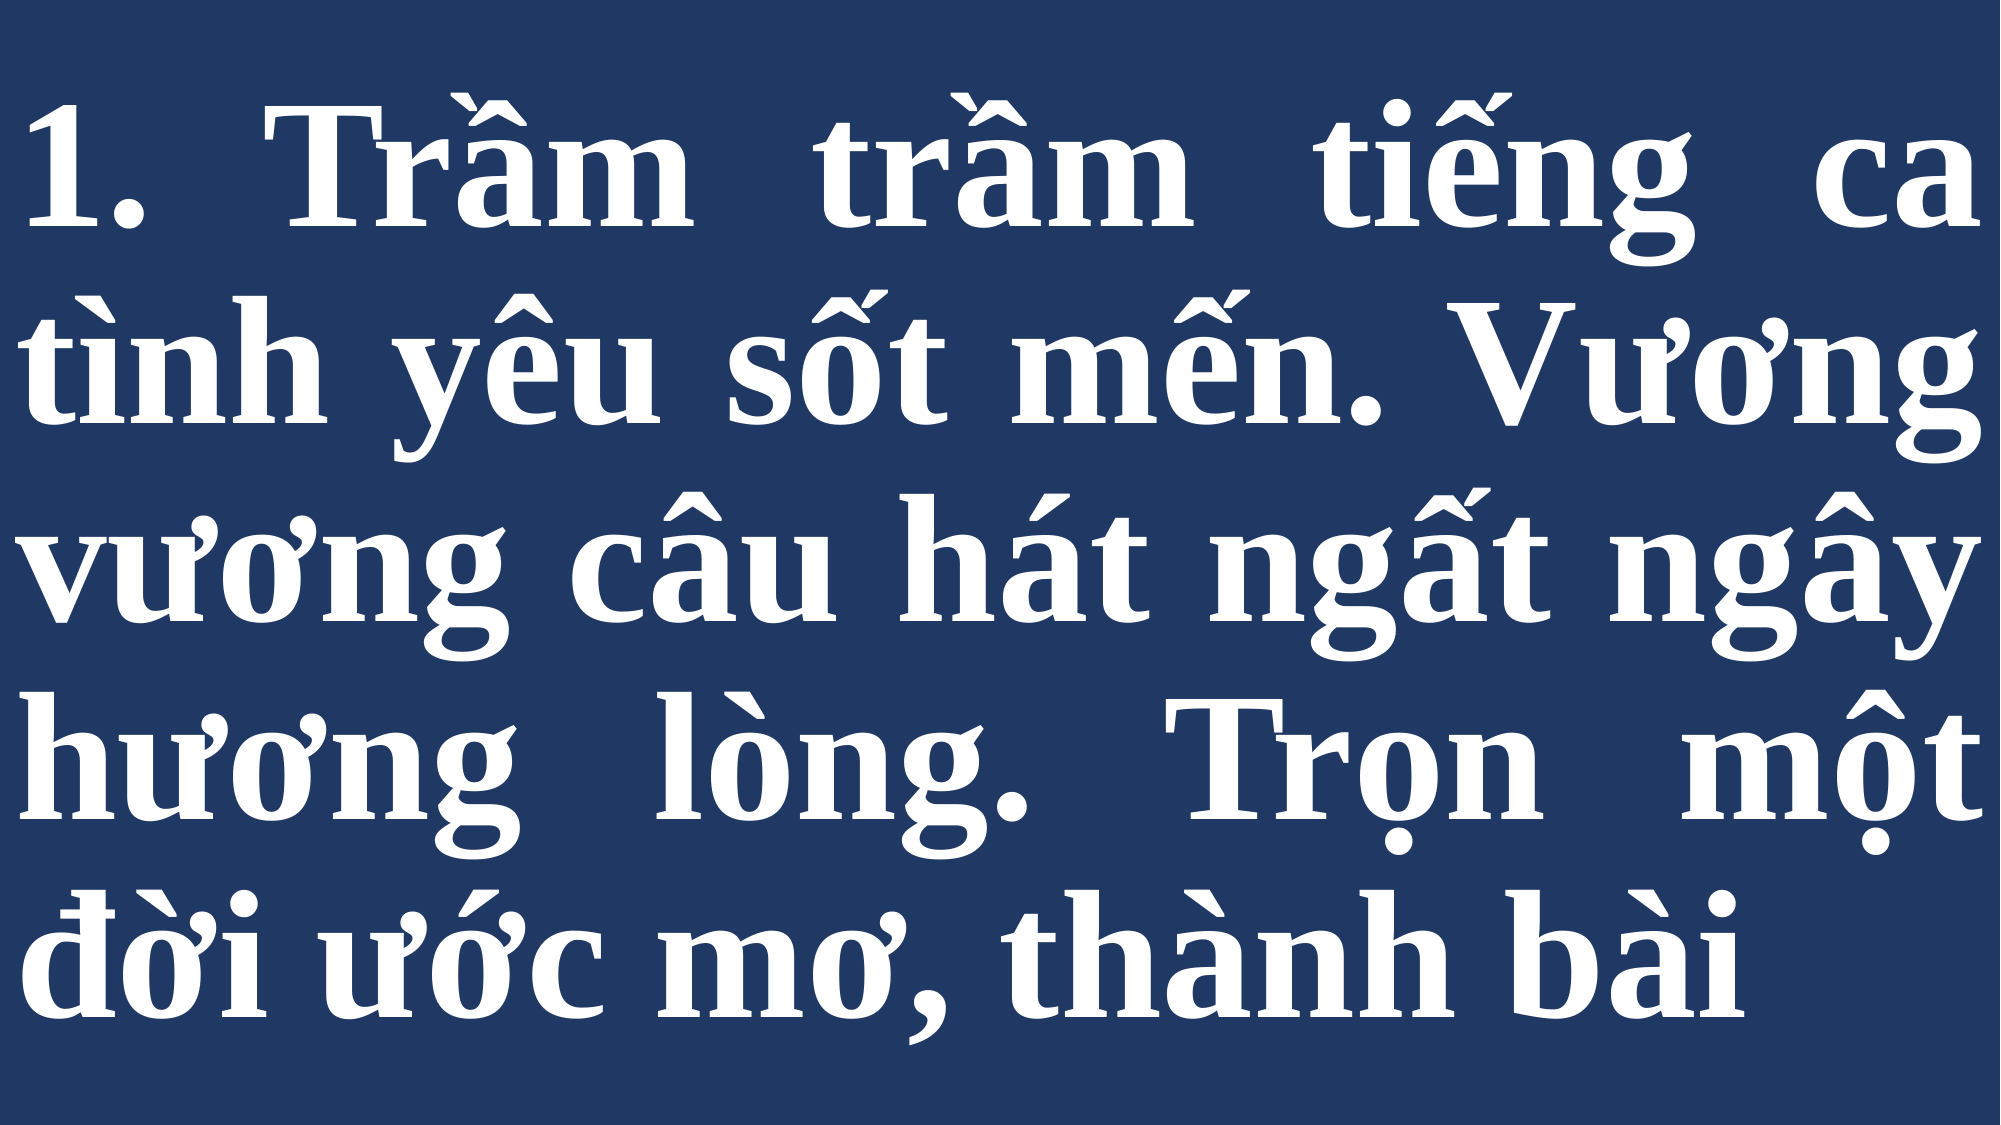

# 1. Trầm trầm tiếng ca tình yêu sốt mến. Vương vương câu hát ngất ngây hương lòng. Trọn một đời ước mơ, thành bài